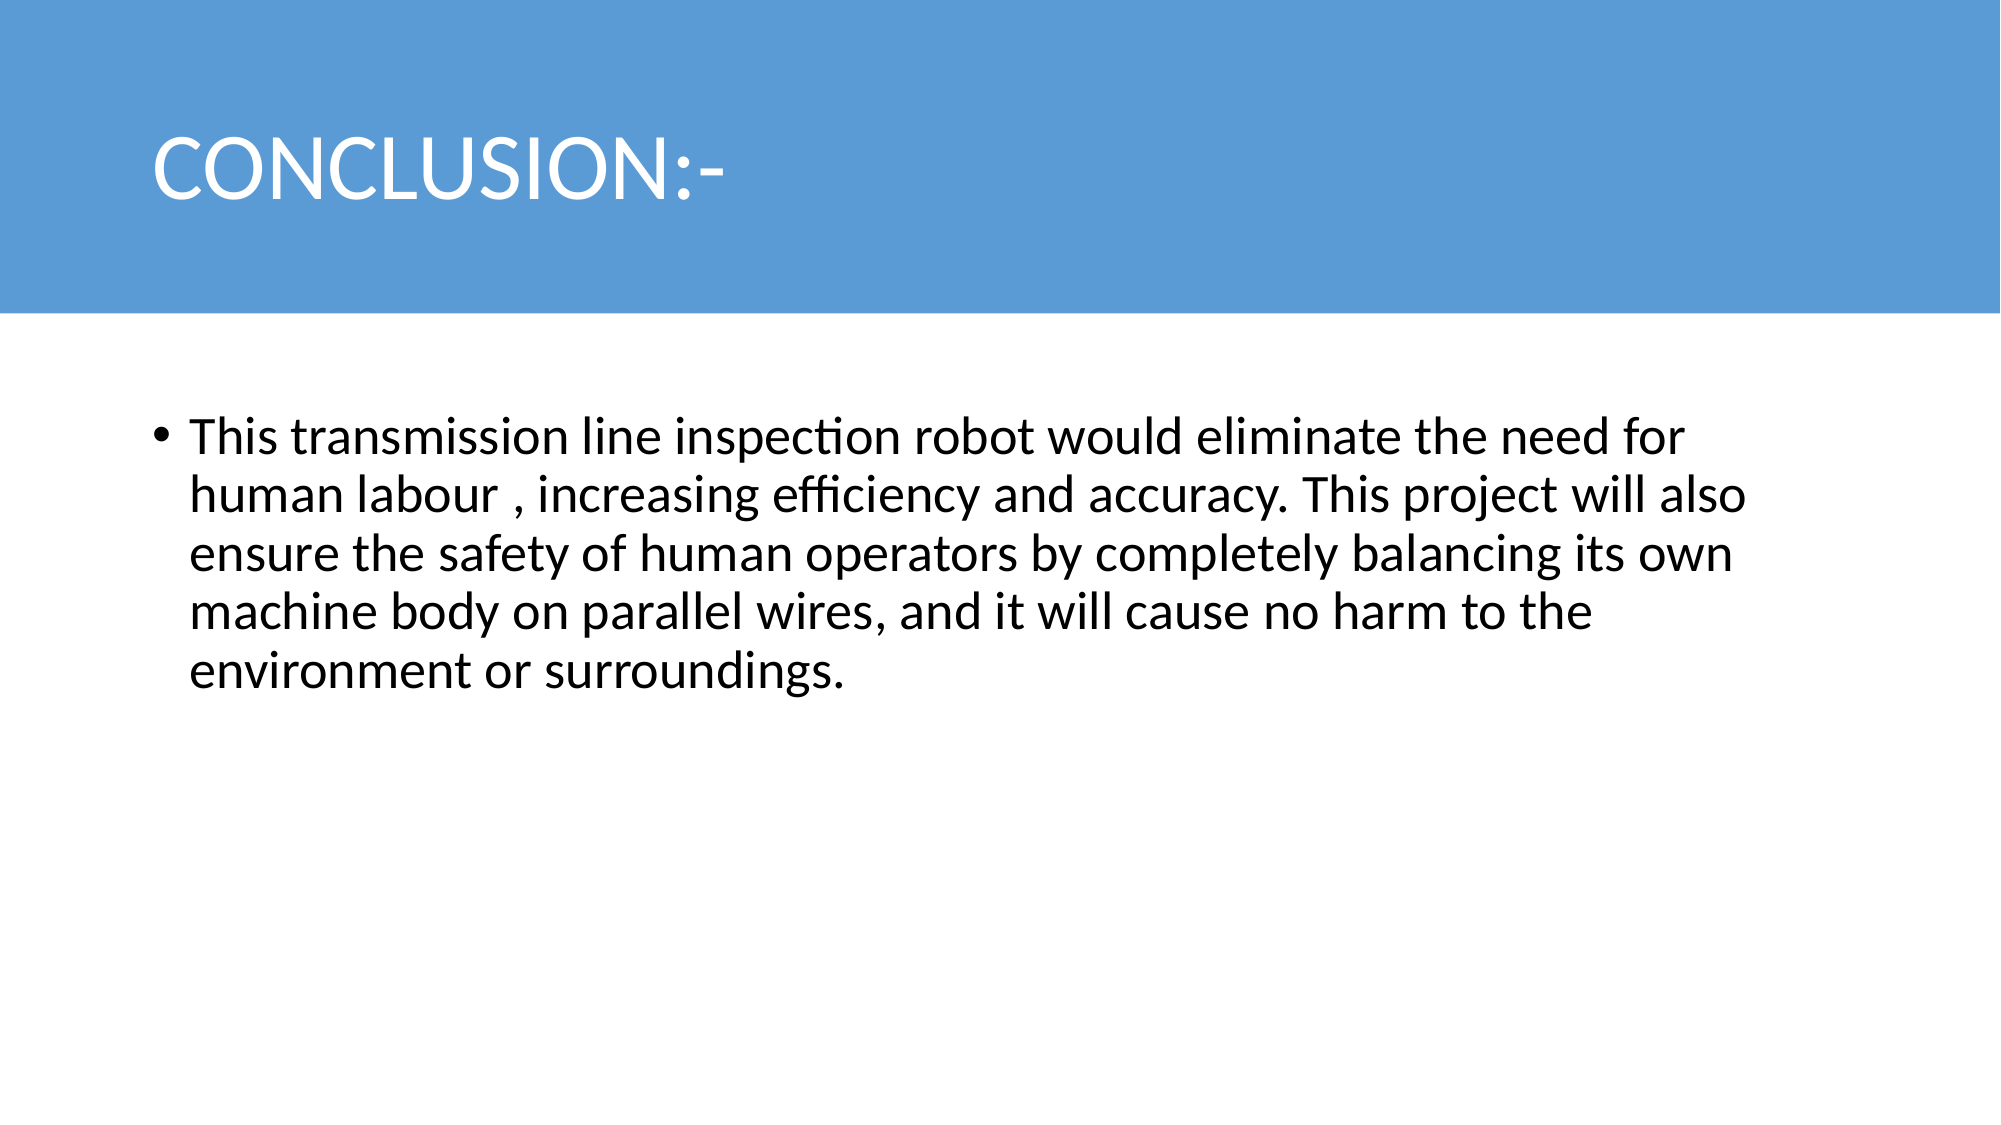

# CONCLUSION:-
This transmission line inspection robot would eliminate the need for human labour , increasing efficiency and accuracy. This project will also ensure the safety of human operators by completely balancing its own machine body on parallel wires, and it will cause no harm to the environment or surroundings.